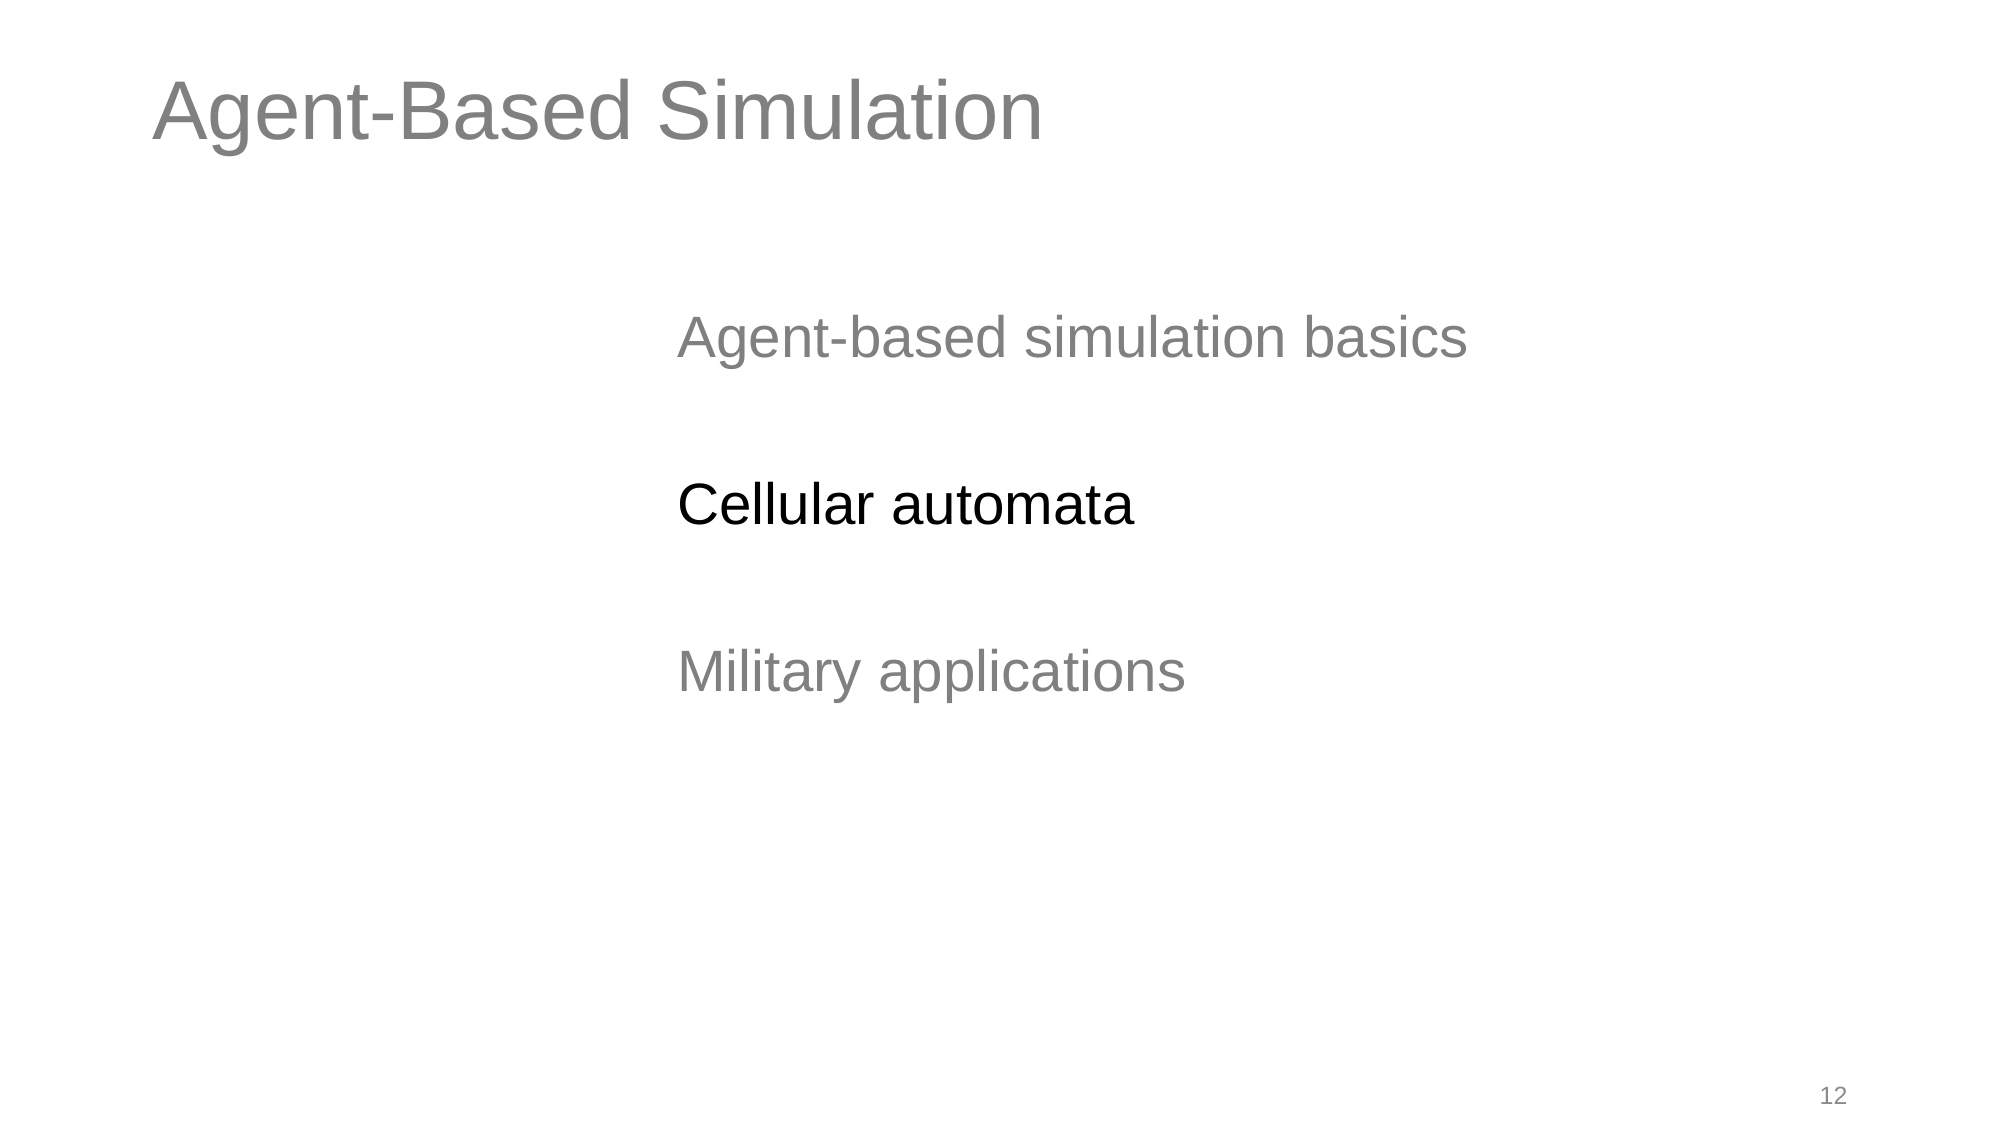

# Agent-Based Simulation
Agent-based simulation basics

Cellular automata

Military applications
12